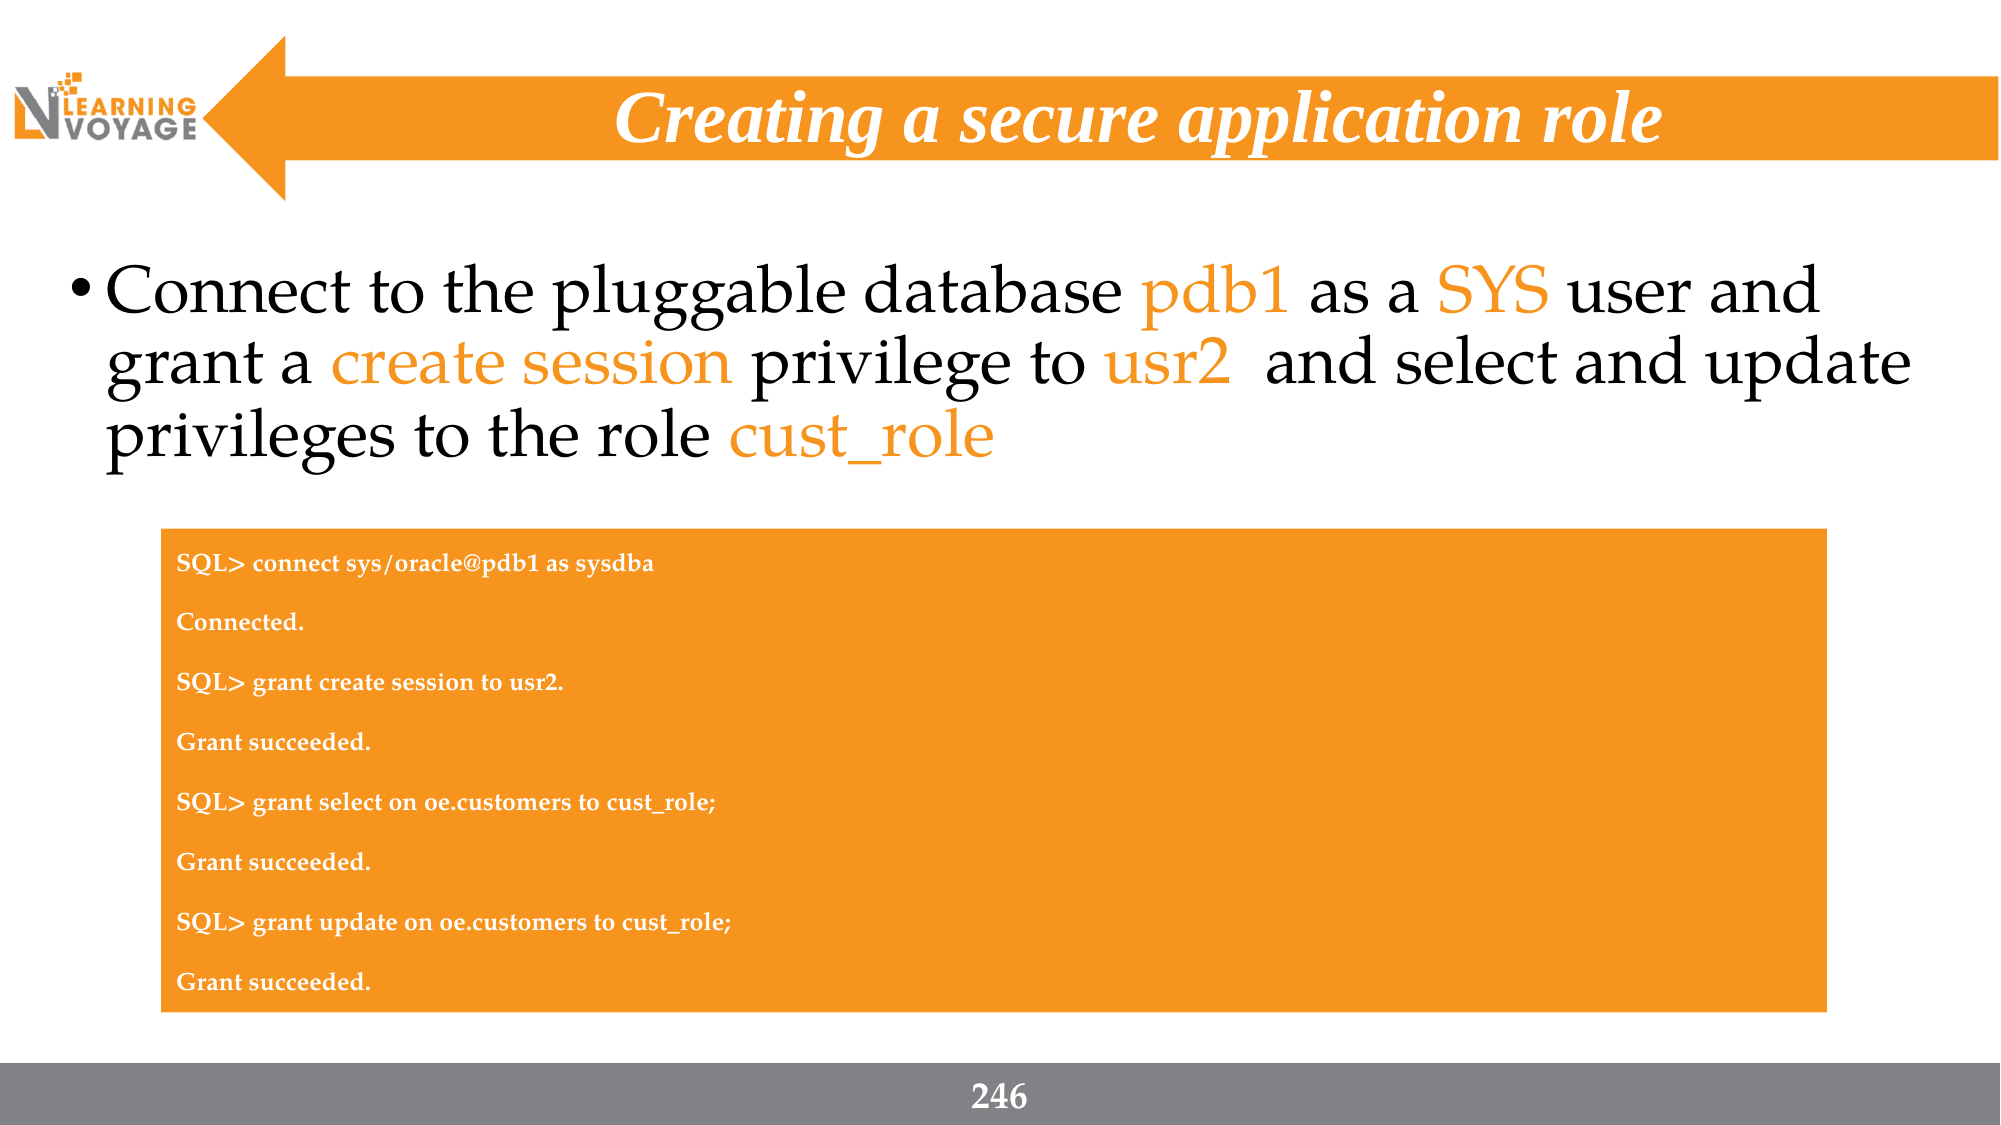

# Creating a secure application role
Connect to the pluggable database pdb1 as a SYS user and grant a create session privilege to usr2  and select and update privileges to the role cust_role
SQL> connect sys/oracle@pdb1 as sysdba

Connected.

SQL> grant create session to usr2.

Grant succeeded.

SQL> grant select on oe.customers to cust_role;

Grant succeeded.

SQL> grant update on oe.customers to cust_role;

Grant succeeded.
246